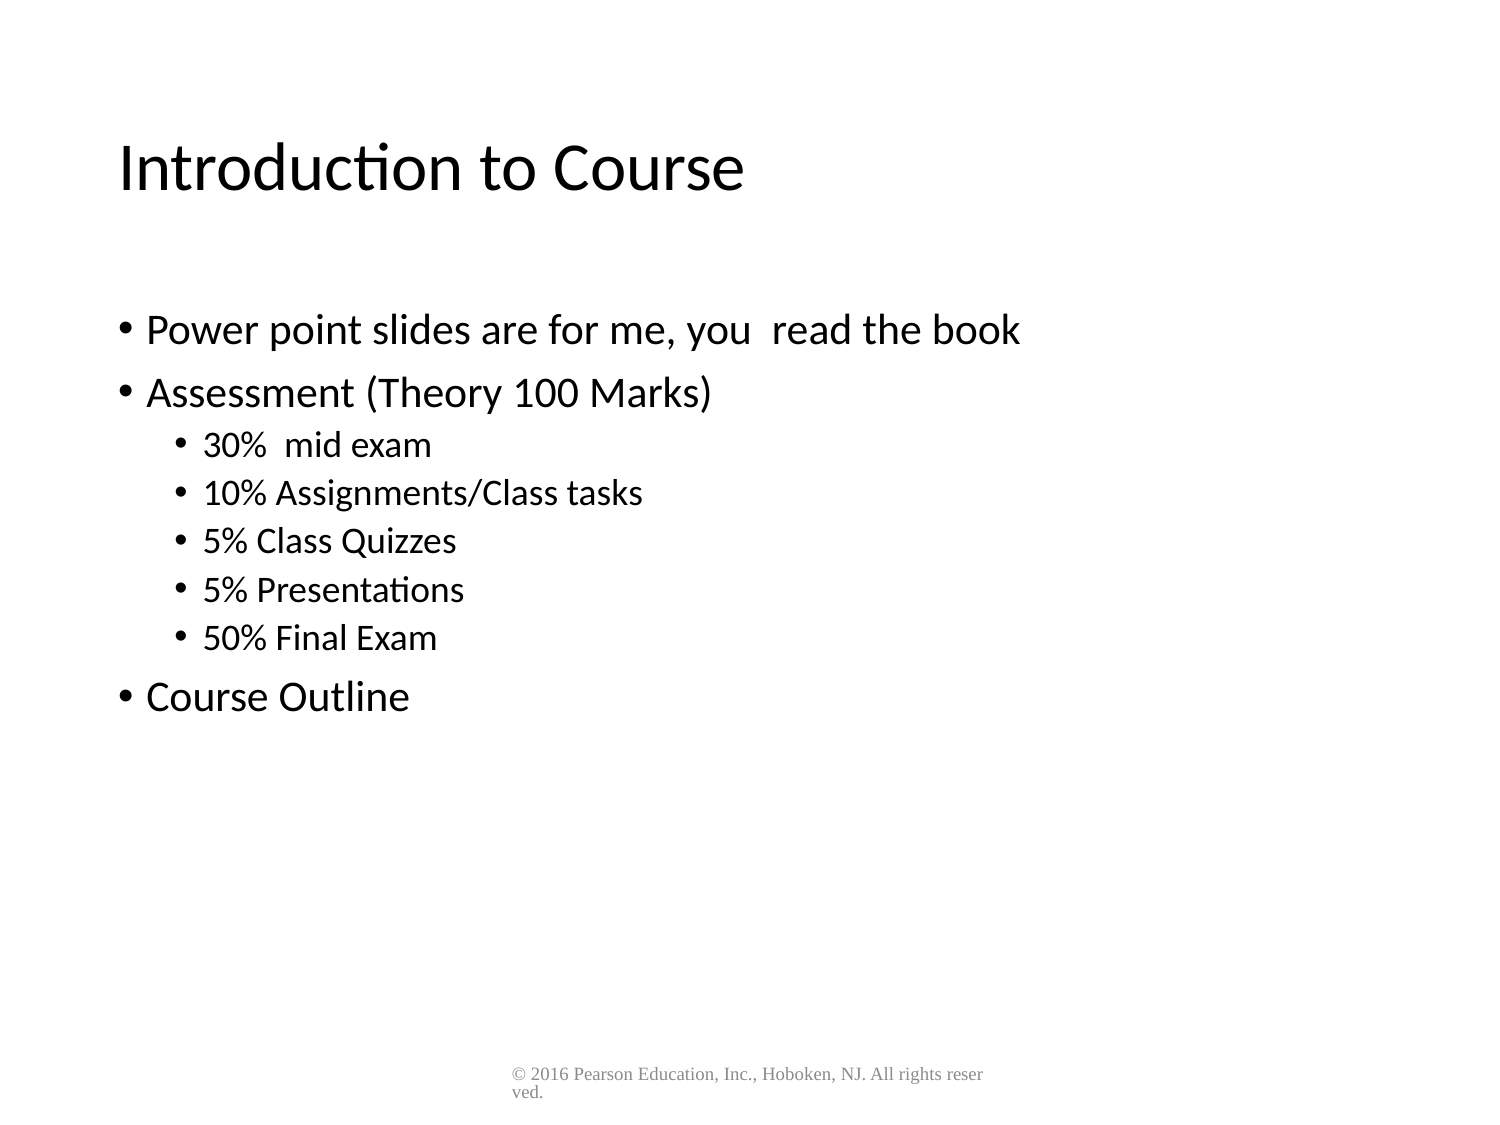

# Introduction to Course
Power point slides are for me, you  read the book
Assessment (Theory 100 Marks)
30%  mid exam
10% Assignments/Class tasks
5% Class Quizzes
5% Presentations
50% Final Exam
Course Outline
© 2016 Pearson Education, Inc., Hoboken, NJ. All rights reserved.